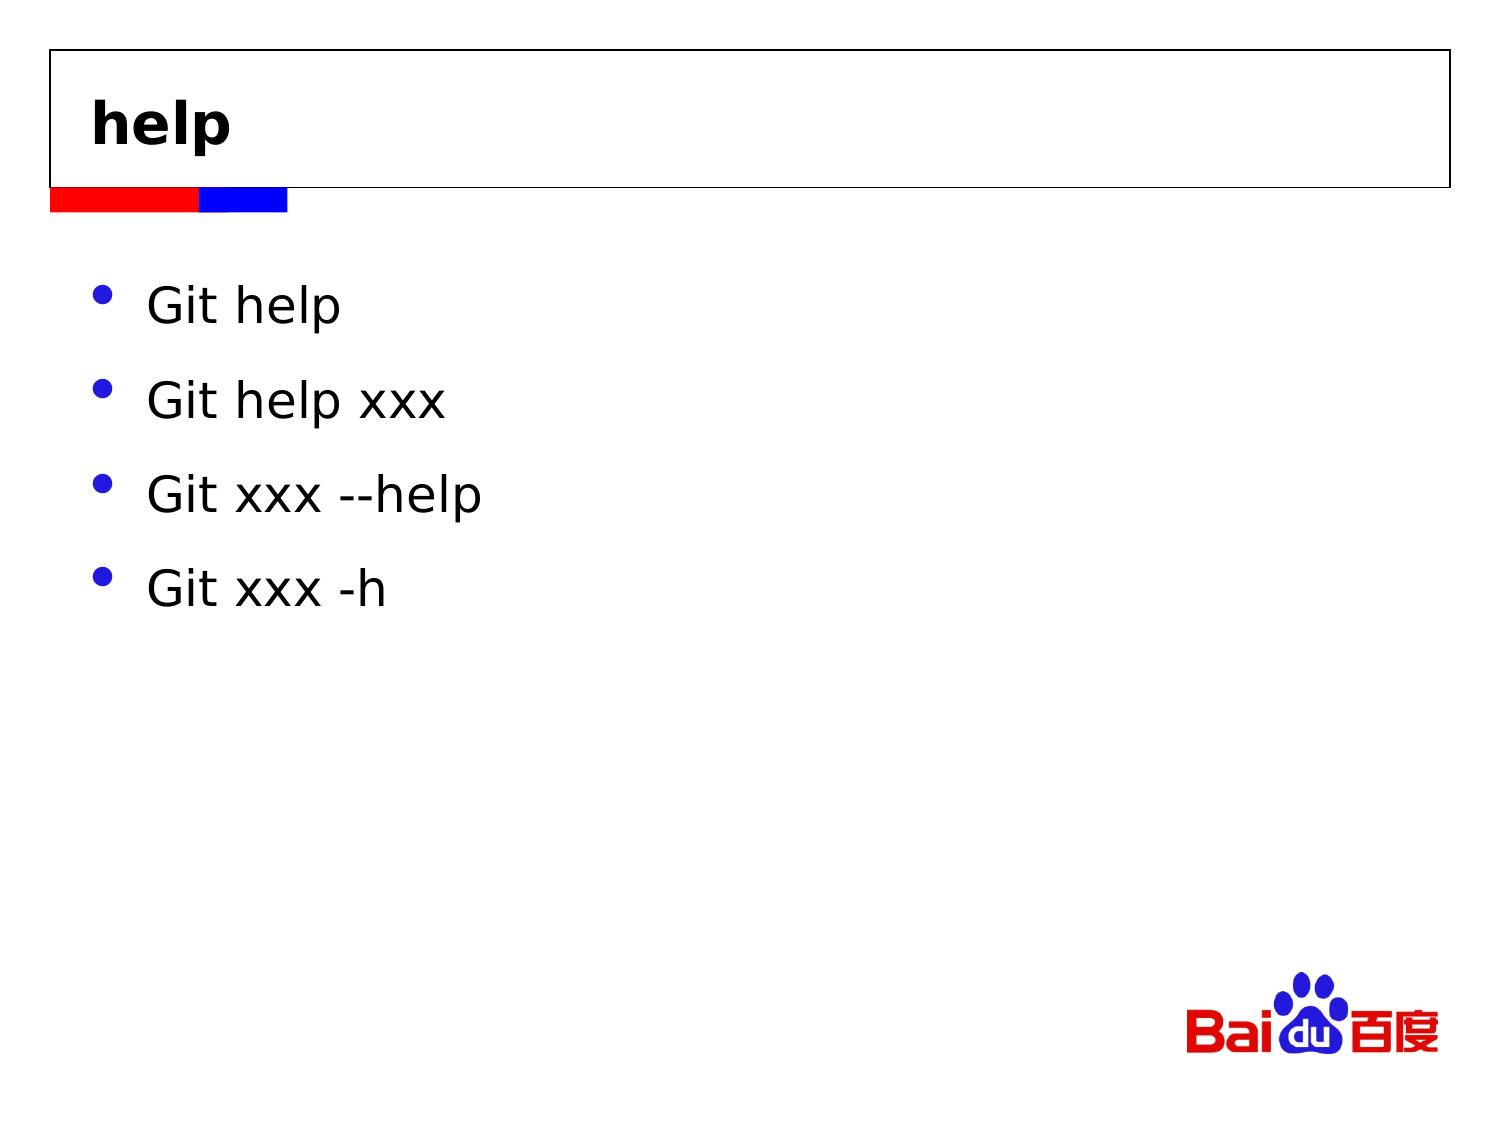

# help
Git help
Git help xxx
Git xxx --help
Git xxx -h